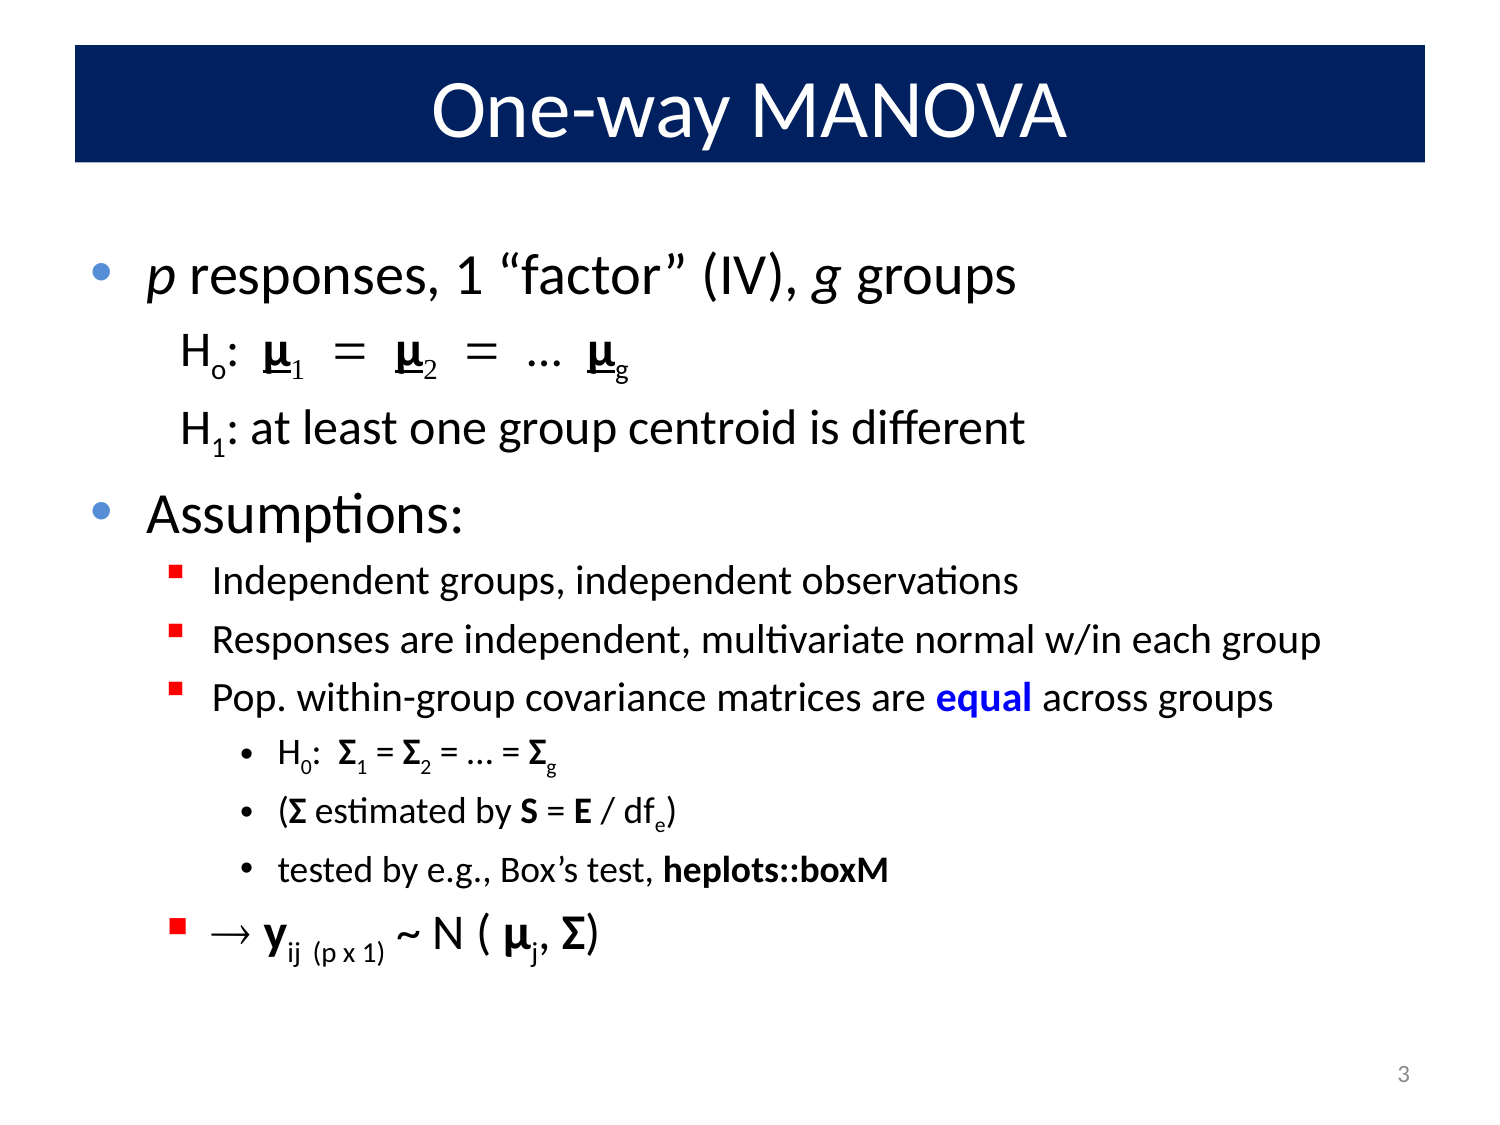

# One-way MANOVA
p responses, 1 “factor” (IV), g groups
        Ho:  μ1 = μ2 = … μg
        H1: at least one group centroid is different
Assumptions:
Independent groups, independent observations
Responses are independent, multivariate normal w/in each group
Pop. within-group covariance matrices are equal across groups
H0:  Σ1 = Σ2 = … = Σg
(Σ estimated by S = E / dfe)
tested by e.g., Box’s test, heplots::boxM
→ yij (p x 1) ~ N ( μj, Σ)
3